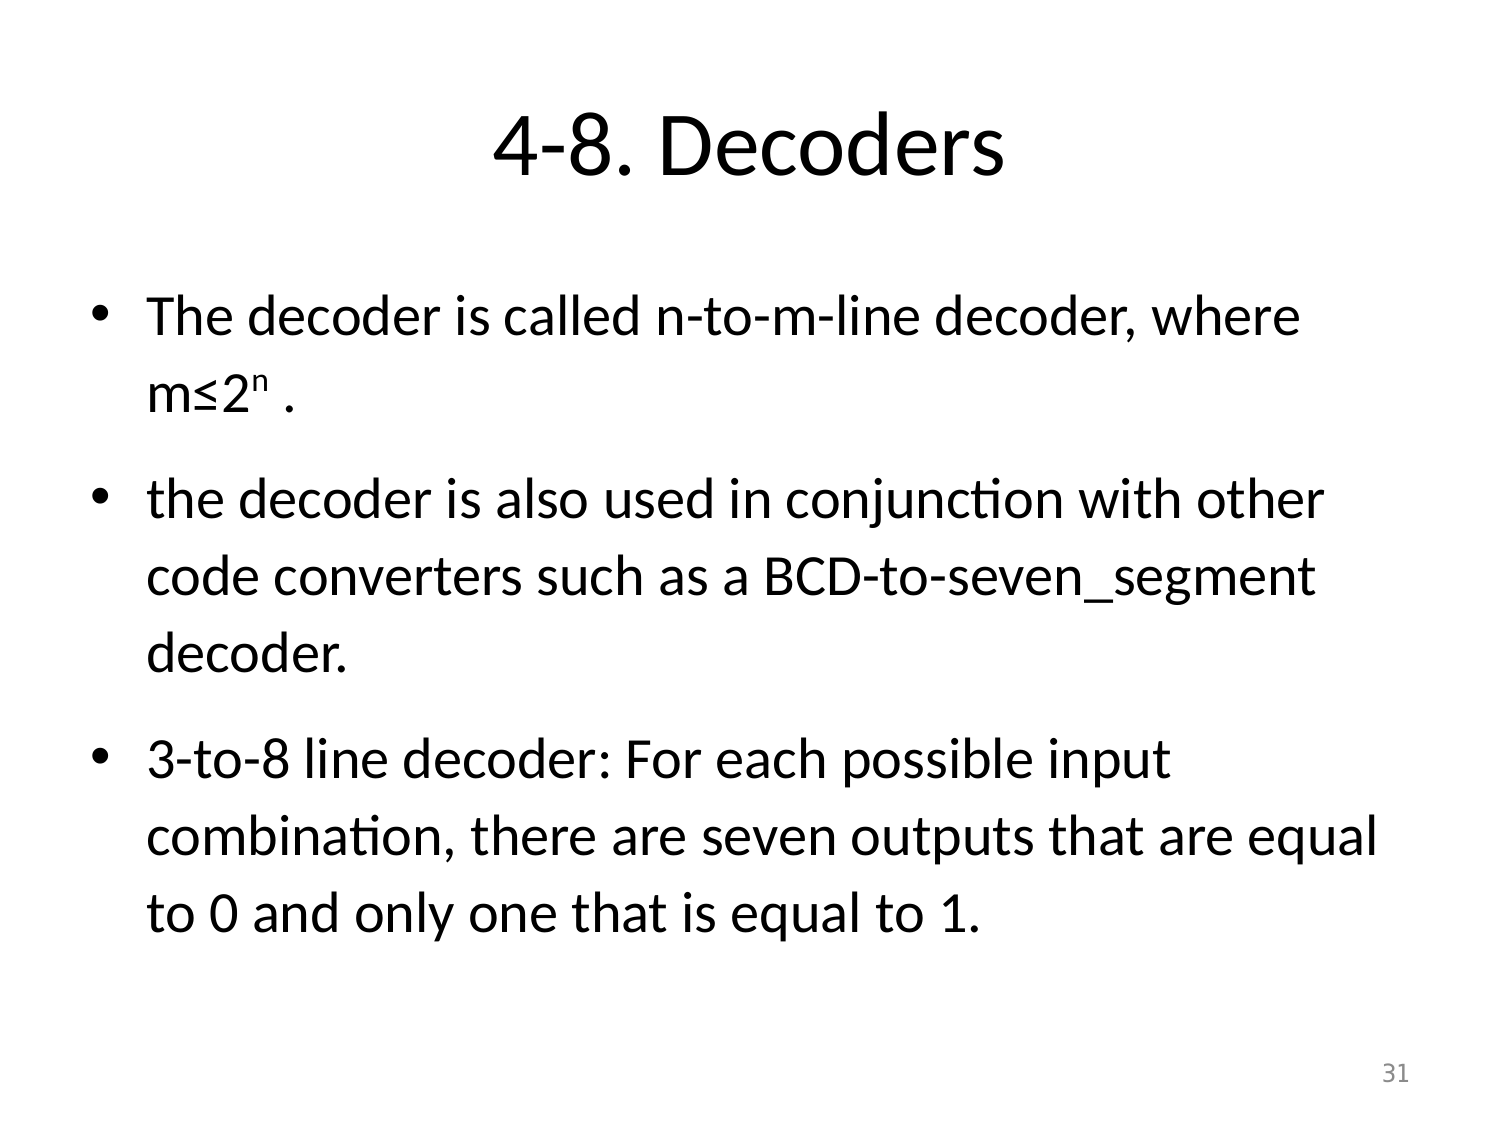

# 4-8. Decoders
The decoder is called n-to-m-line decoder, where m≤2n .
the decoder is also used in conjunction with other code converters such as a BCD-to-seven_segment decoder.
3-to-8 line decoder: For each possible input combination, there are seven outputs that are equal to 0 and only one that is equal to 1.
31